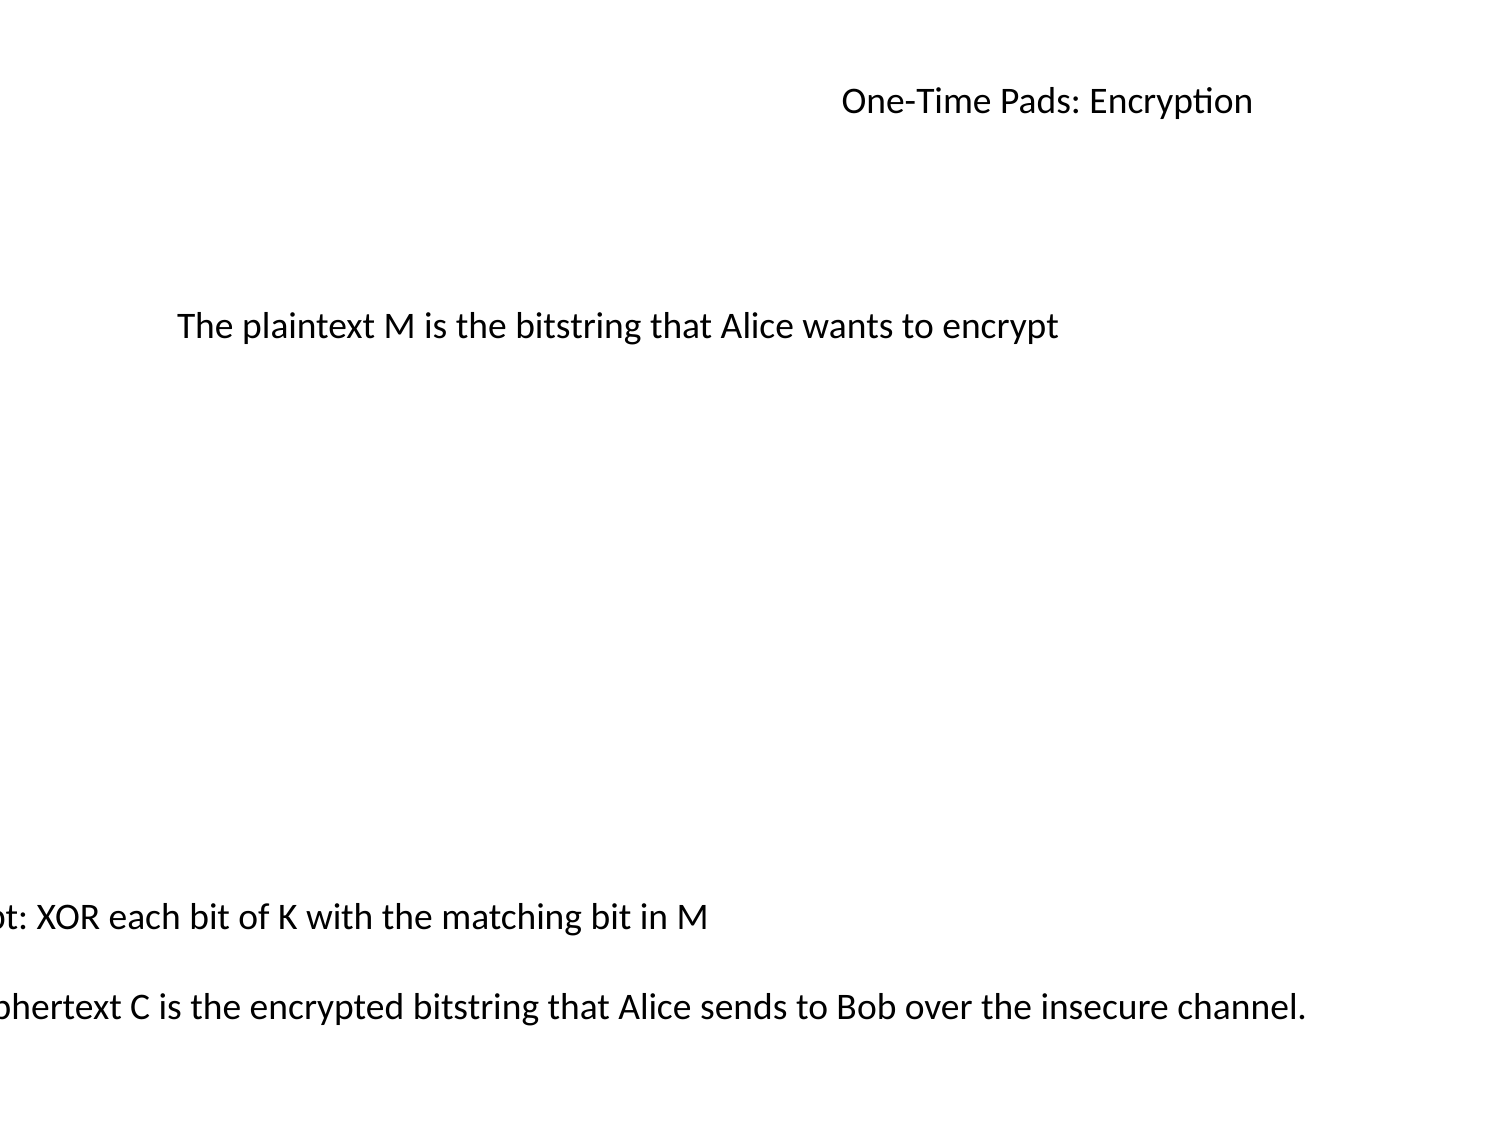

One-Time Pads: Encryption
The plaintext M is the bitstring that Alice wants to encrypt
Encrypt: XOR each bit of K with the matching bit in M

The ciphertext C is the encrypted bitstring that Alice sends to Bob over the insecure channel.